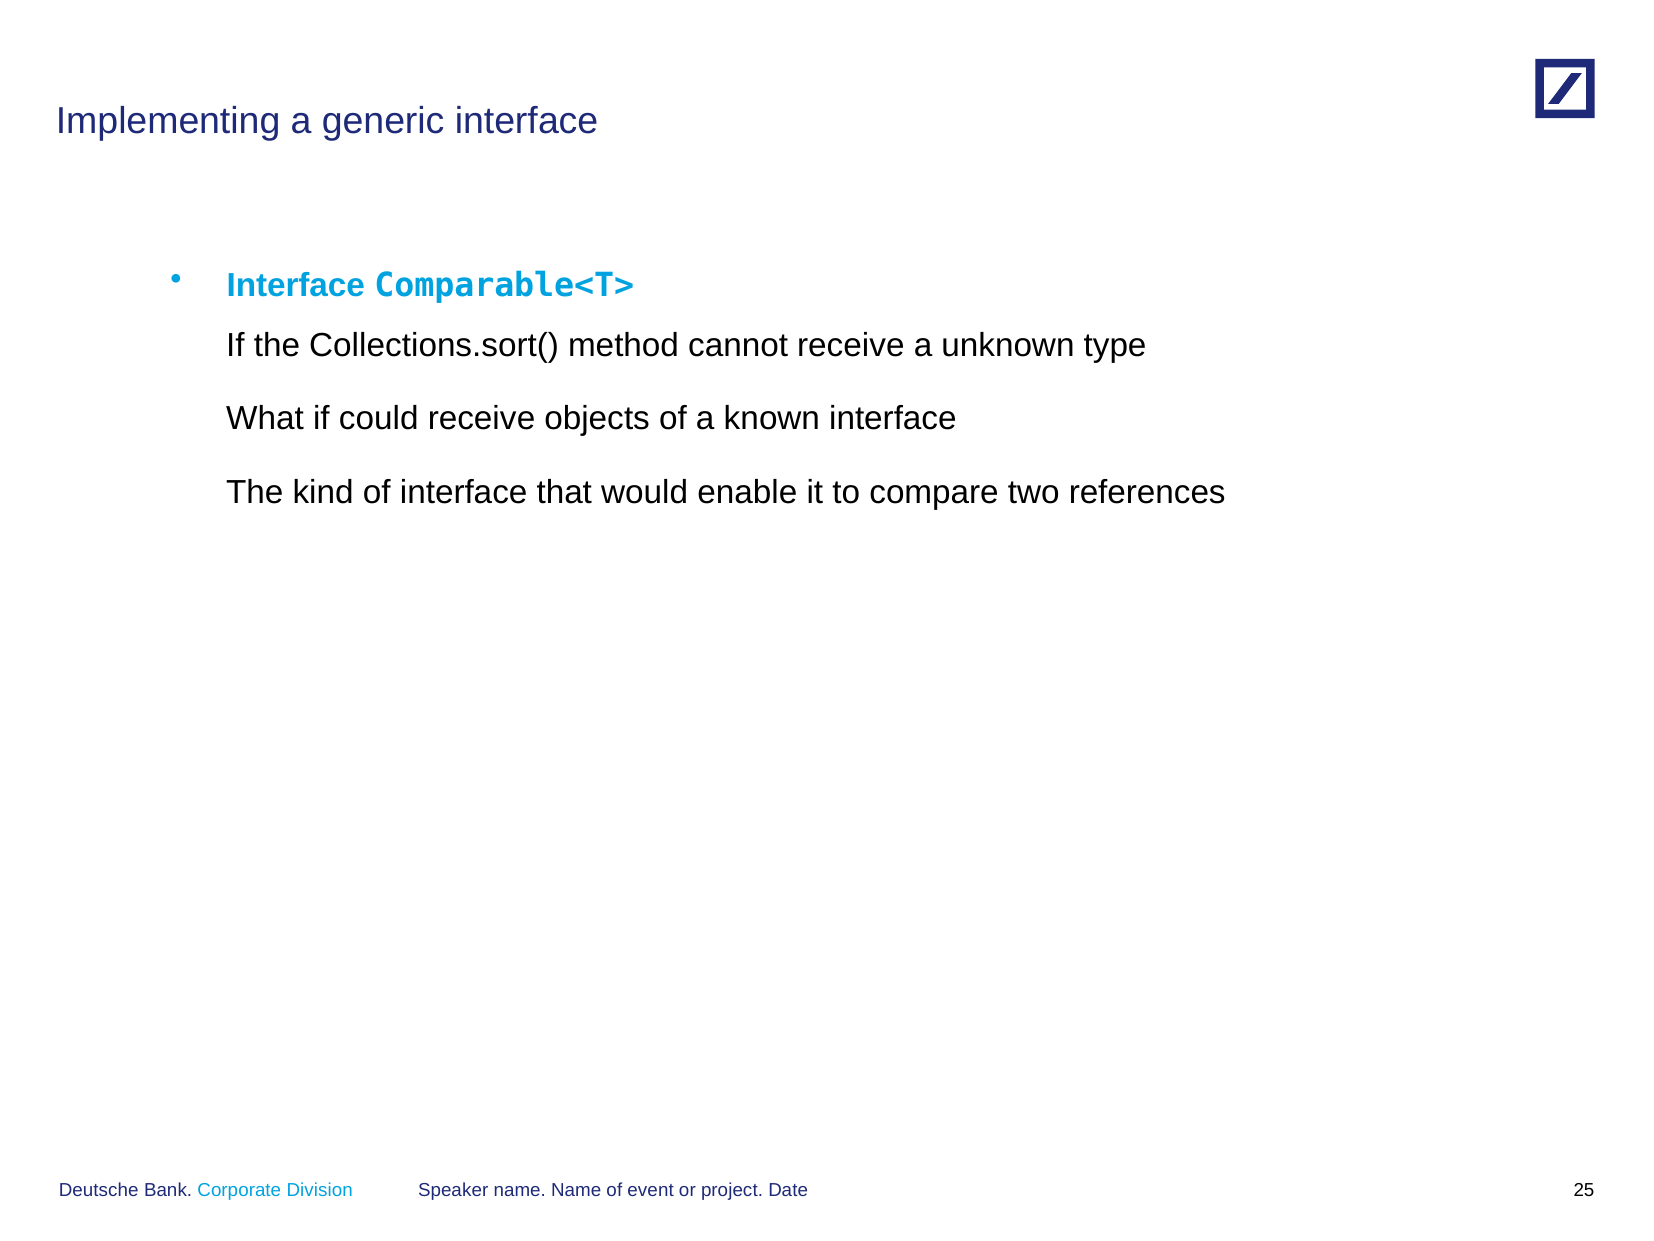

# Implementing a generic interface
Interface Comparable<T>
If the Collections.sort() method cannot receive a unknown type
What if could receive objects of a known interface
The kind of interface that would enable it to compare two references
Speaker name. Name of event or project. Date
25